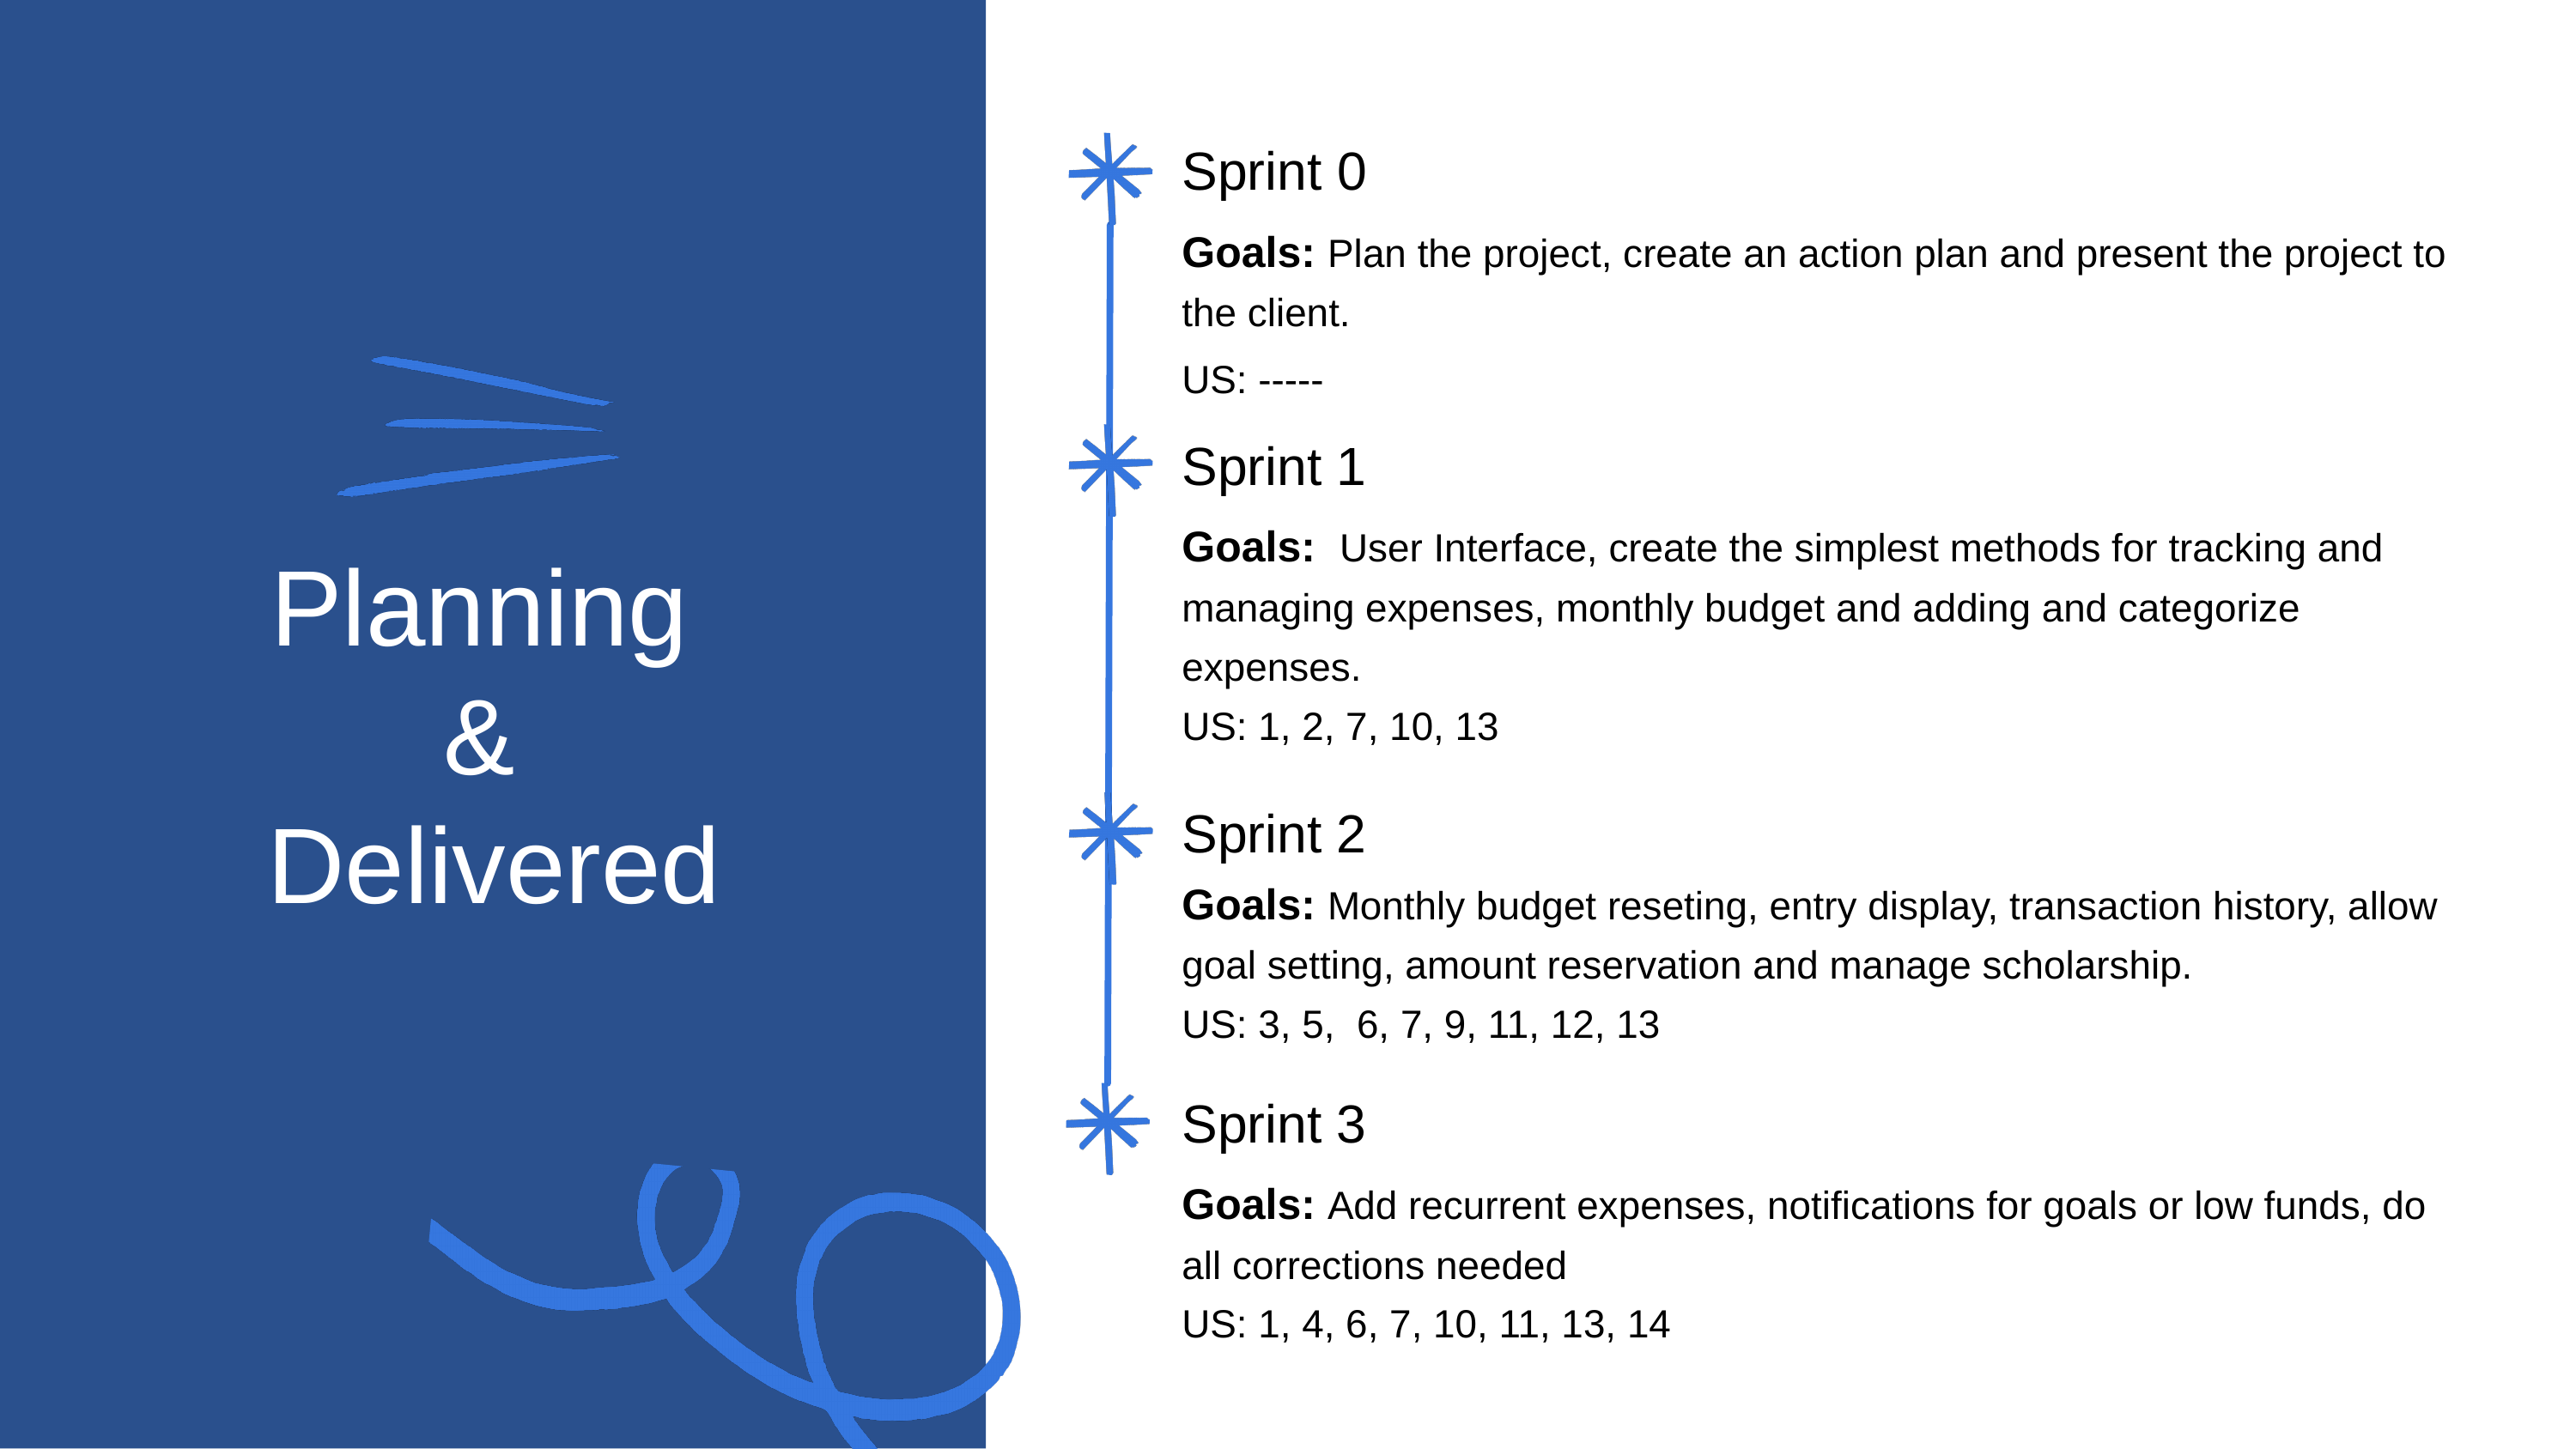

Sprint 0
Goals: Plan the project, create an action plan and present the project to the client.

US: -----

Planning
&
Delivered

Sprint 1
Goals:  User Interface, create the simplest methods for tracking and managing expenses, monthly budget and adding and categorize expenses.
US: 1, 2, 7, 10, 13

Sprint 2
Goals: Monthly budget reseting, entry display, transaction history, allow goal setting, amount reservation and manage scholarship.
US: 3, 5,  6, 7, 9, 11, 12, 13

Sprint 3
Goals: Add recurrent expenses, notifications for goals or low funds, do all corrections needed
US: 1, 4, 6, 7, 10, 11, 13, 14